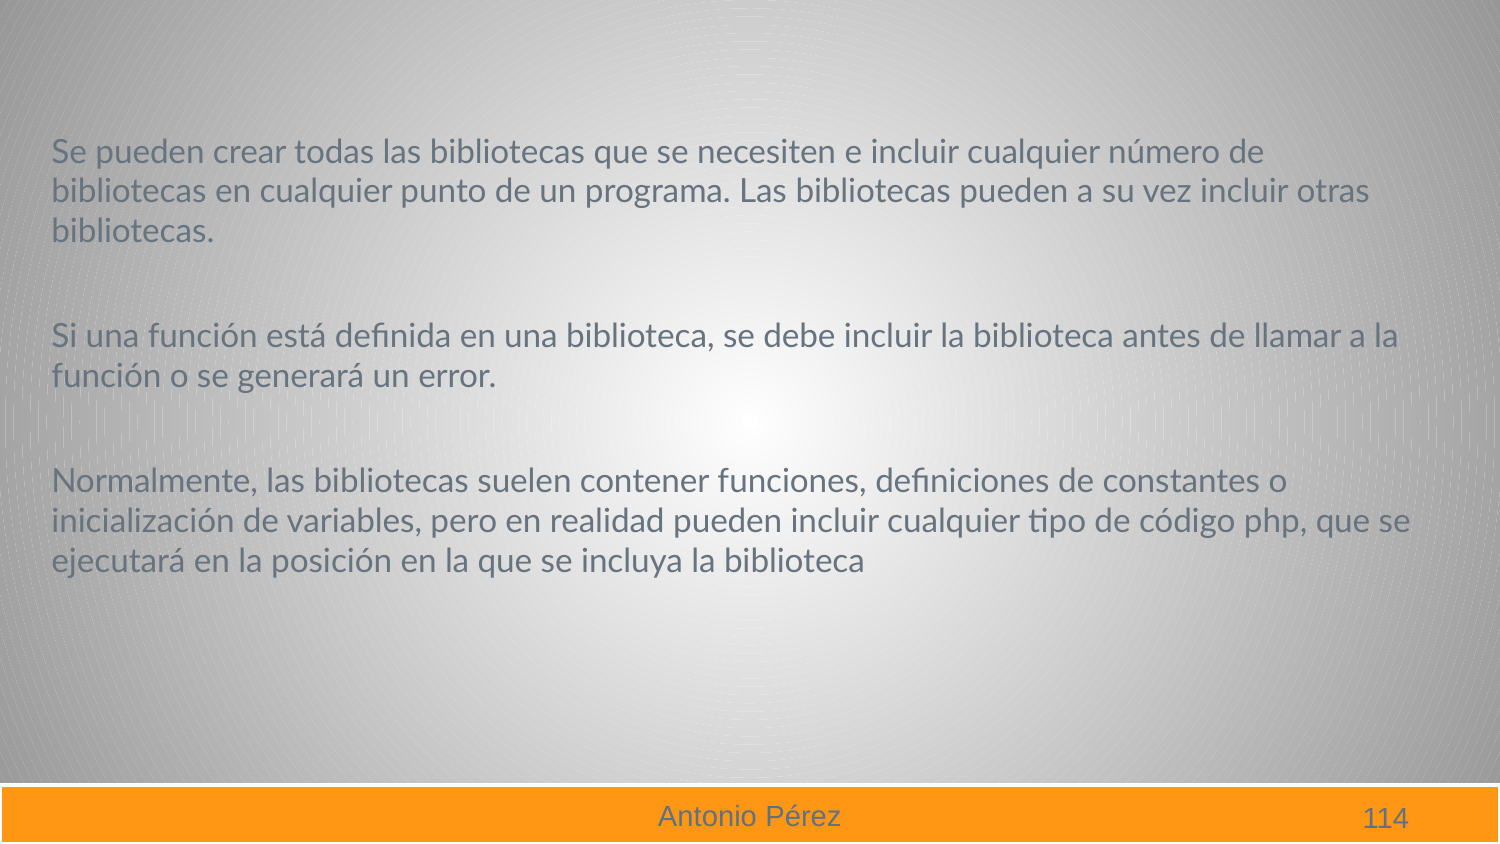

Se pueden crear todas las bibliotecas que se necesiten e incluir cualquier número de bibliotecas en cualquier punto de un programa. Las bibliotecas pueden a su vez incluir otras bibliotecas.

Si una función está definida en una biblioteca, se debe incluir la biblioteca antes de llamar a la función o se generará un error.

Normalmente, las bibliotecas suelen contener funciones, definiciones de constantes o inicialización de variables, pero en realidad pueden incluir cualquier tipo de código php, que se ejecutará en la posición en la que se incluya la biblioteca
114